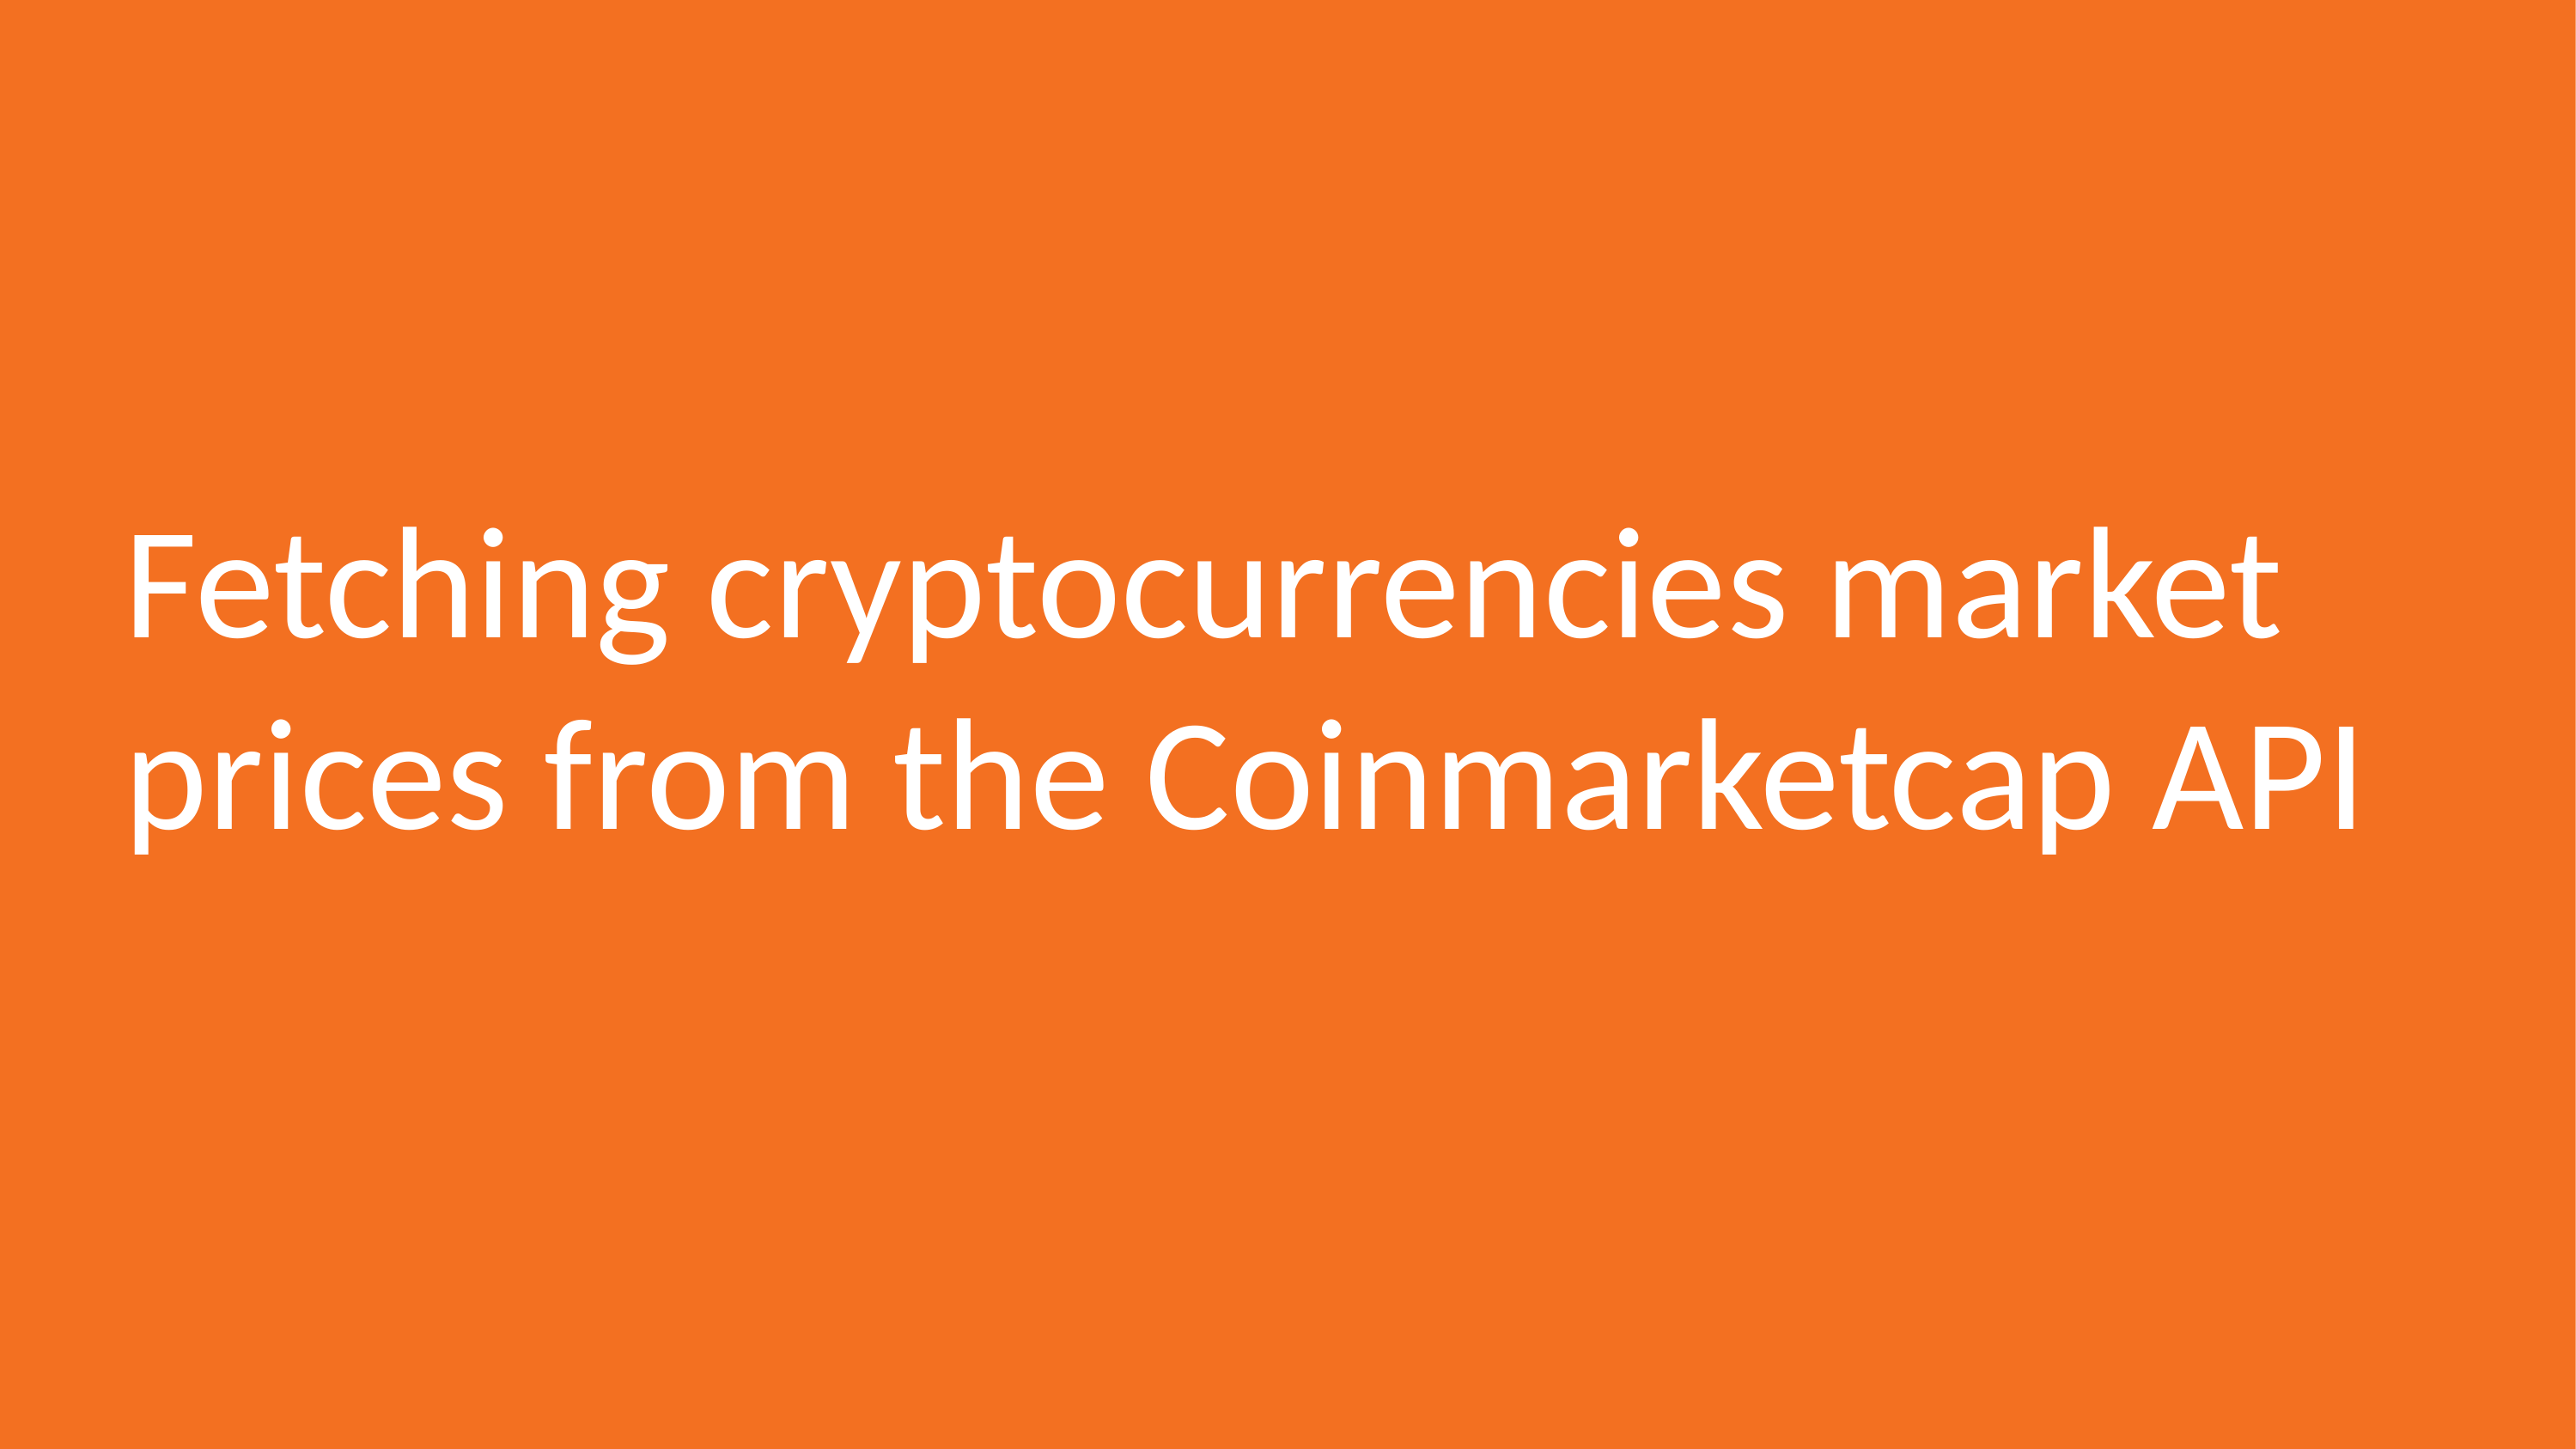

# Fetching cryptocurrencies market prices from the Coinmarketcap API